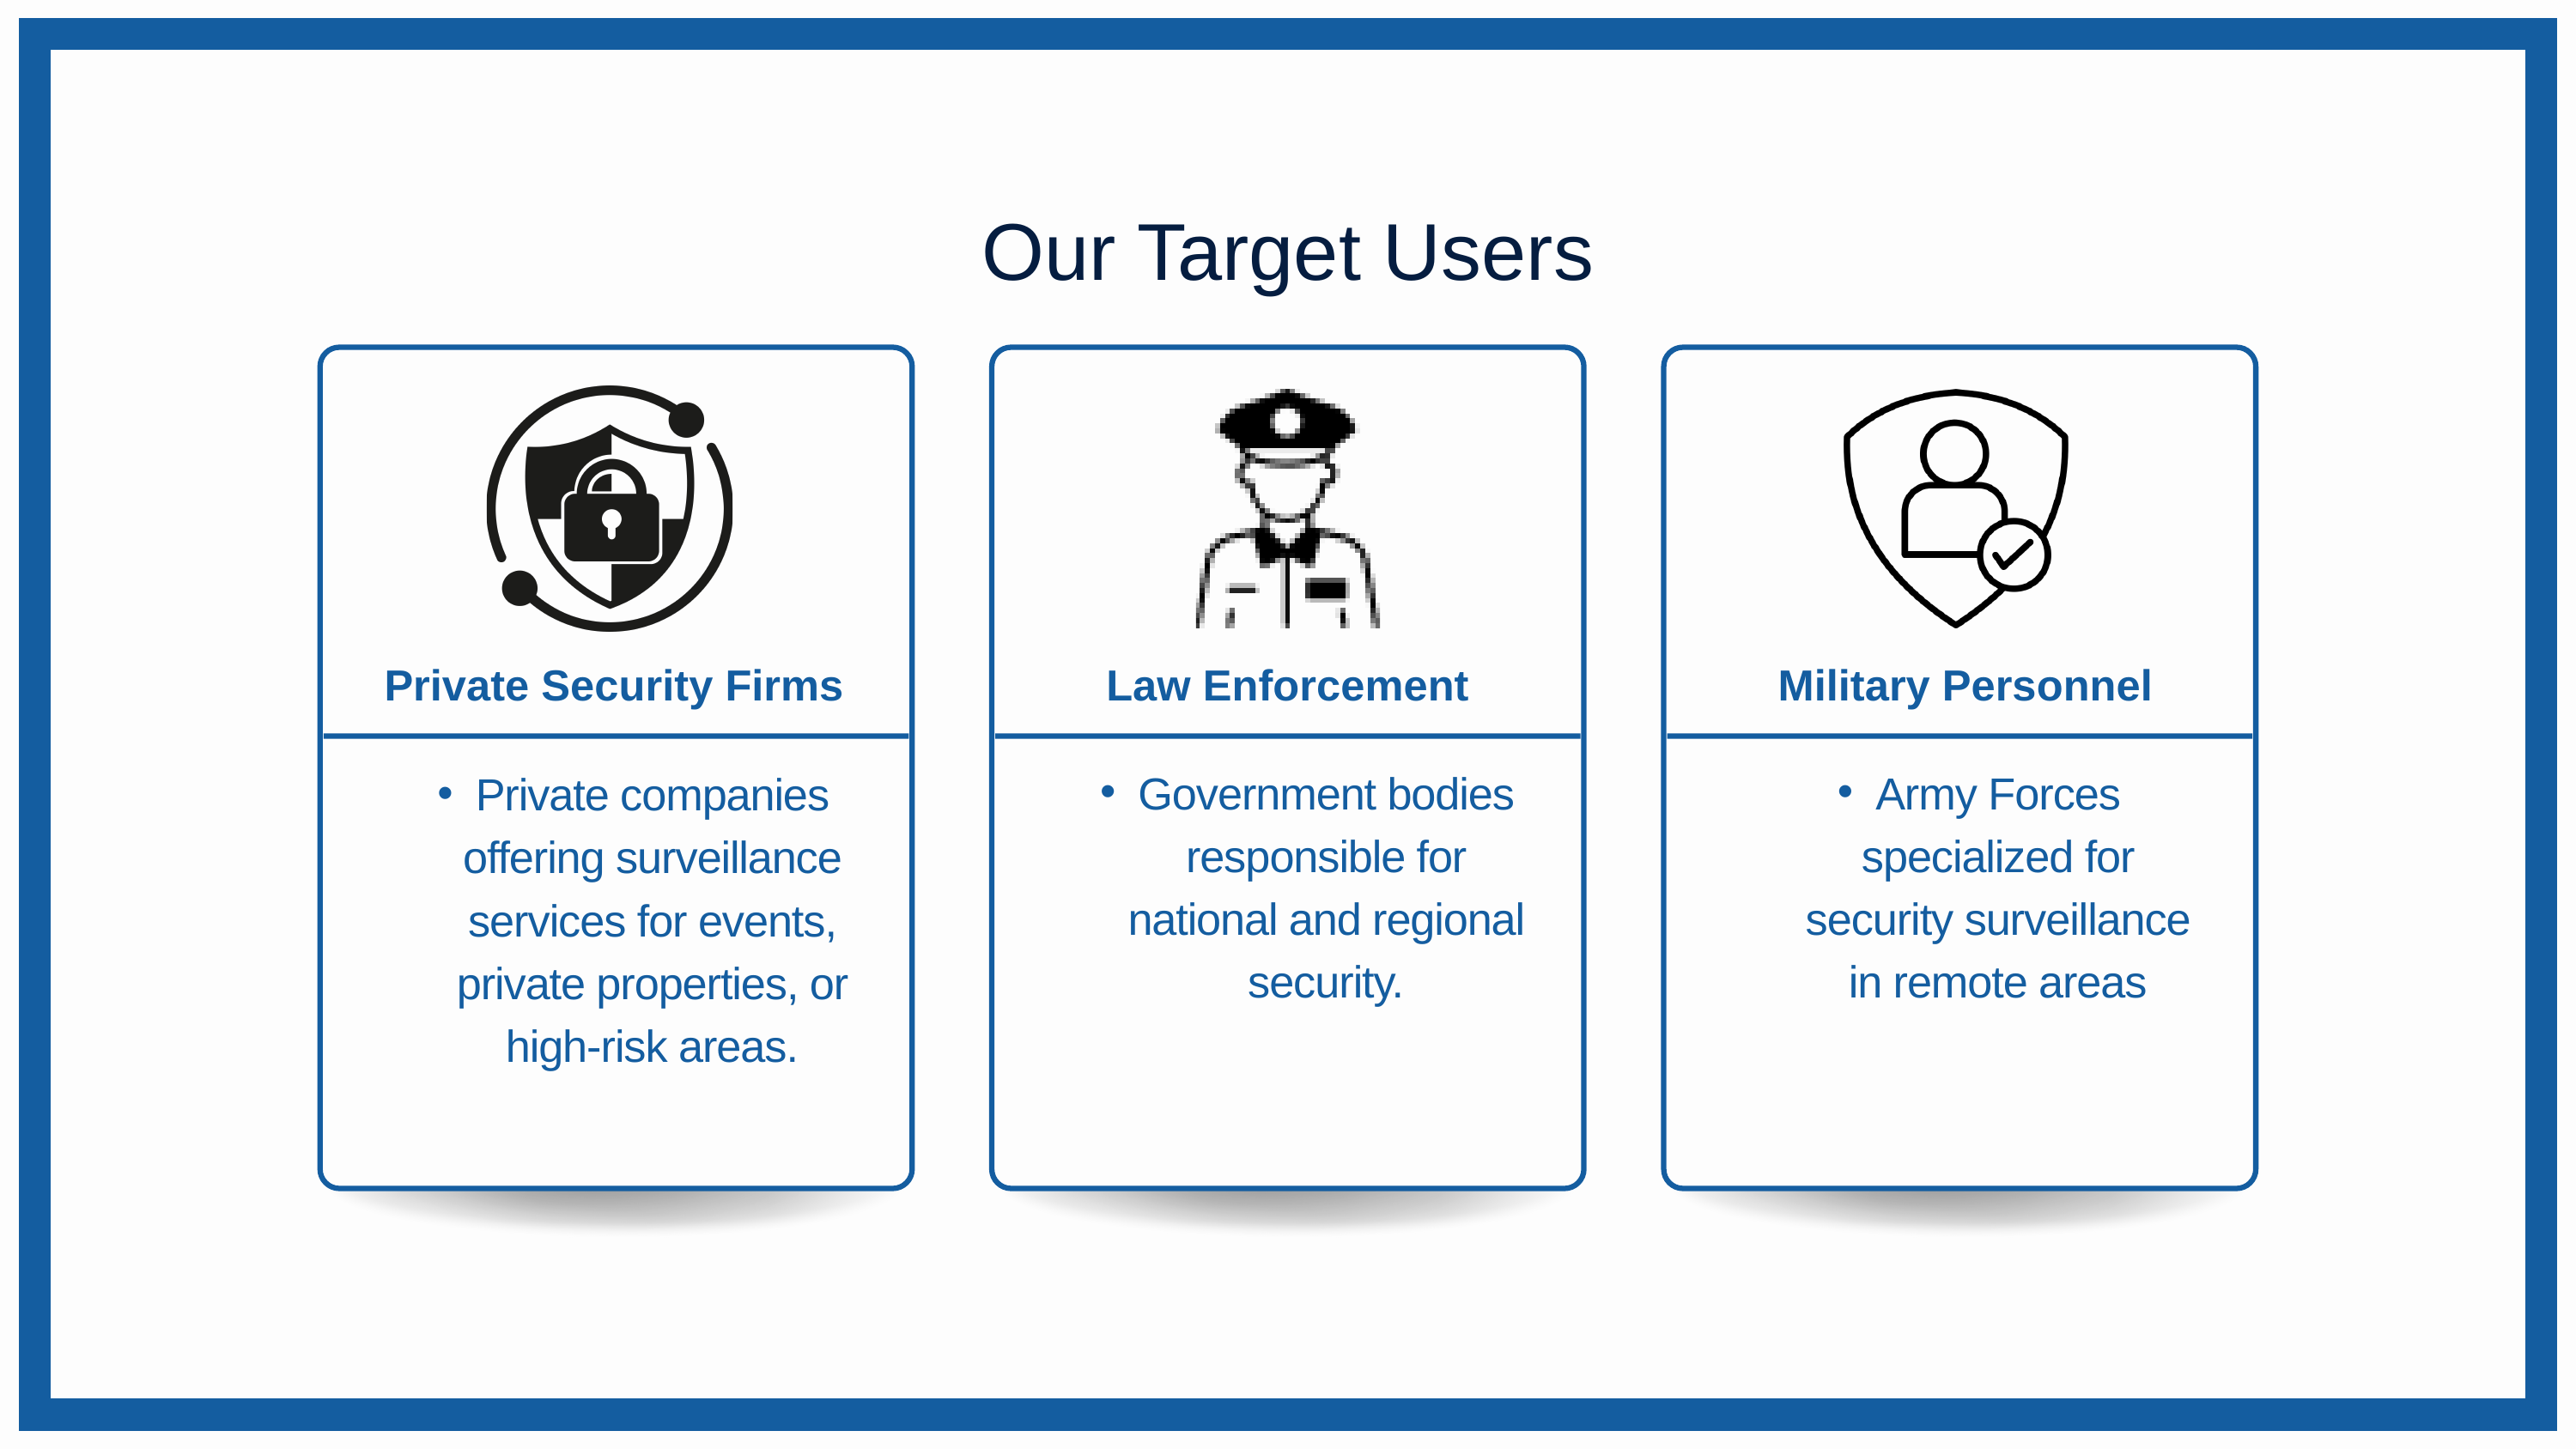

Our Target Users

Private Security Firms
Law Enforcement
Military Personnel

Government bodies responsible for national and regional security.

Army Forces specialized for security surveillance in remote areas

Private companies offering surveillance services for events, private properties, or high-risk areas.